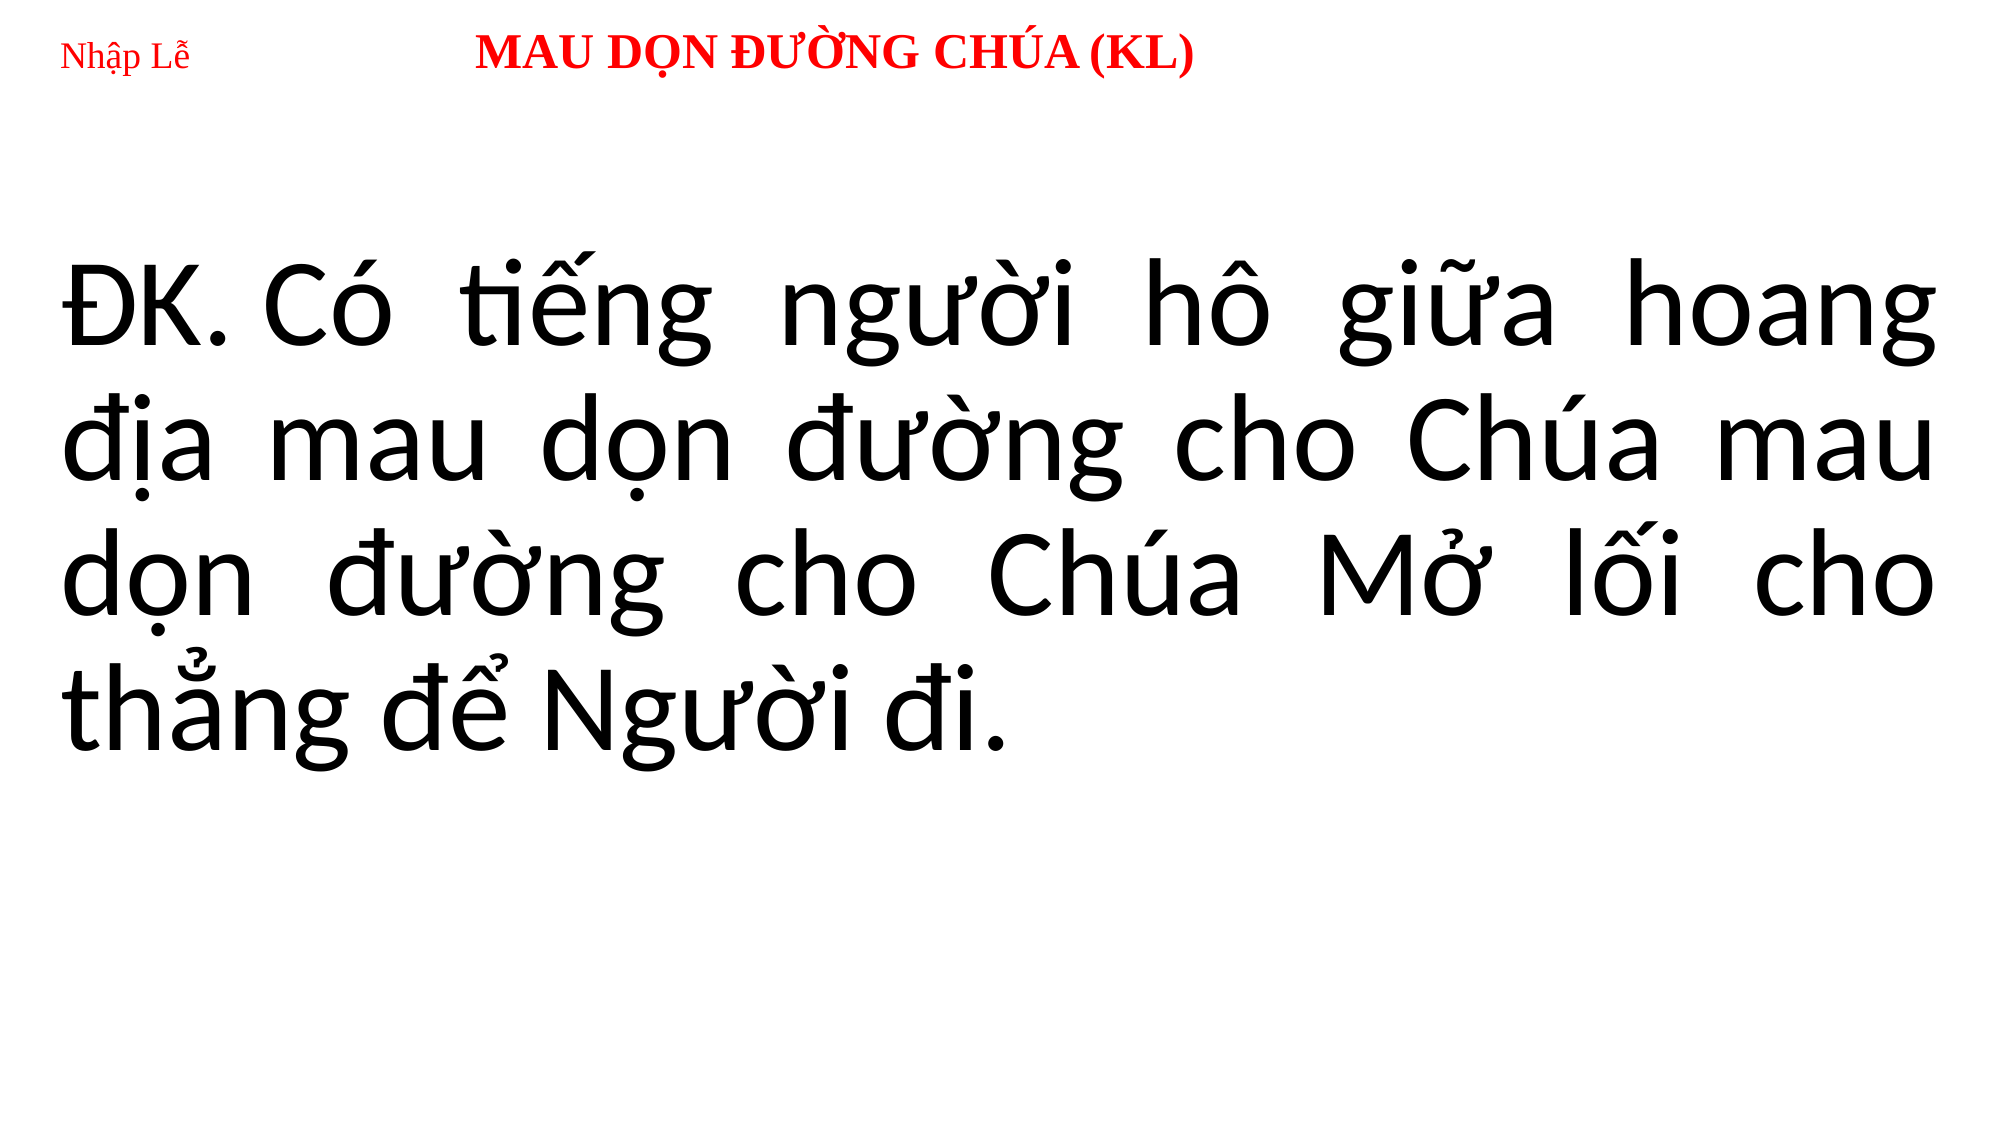

# Nhập Lễ                              MAU DỌN ĐƯỜNG CHÚA (KL)
ĐK. Có tiếng người hô giữa hoang địa mau dọn đường cho Chúa mau dọn đường cho Chúa Mở lối cho thẳng để Người đi.